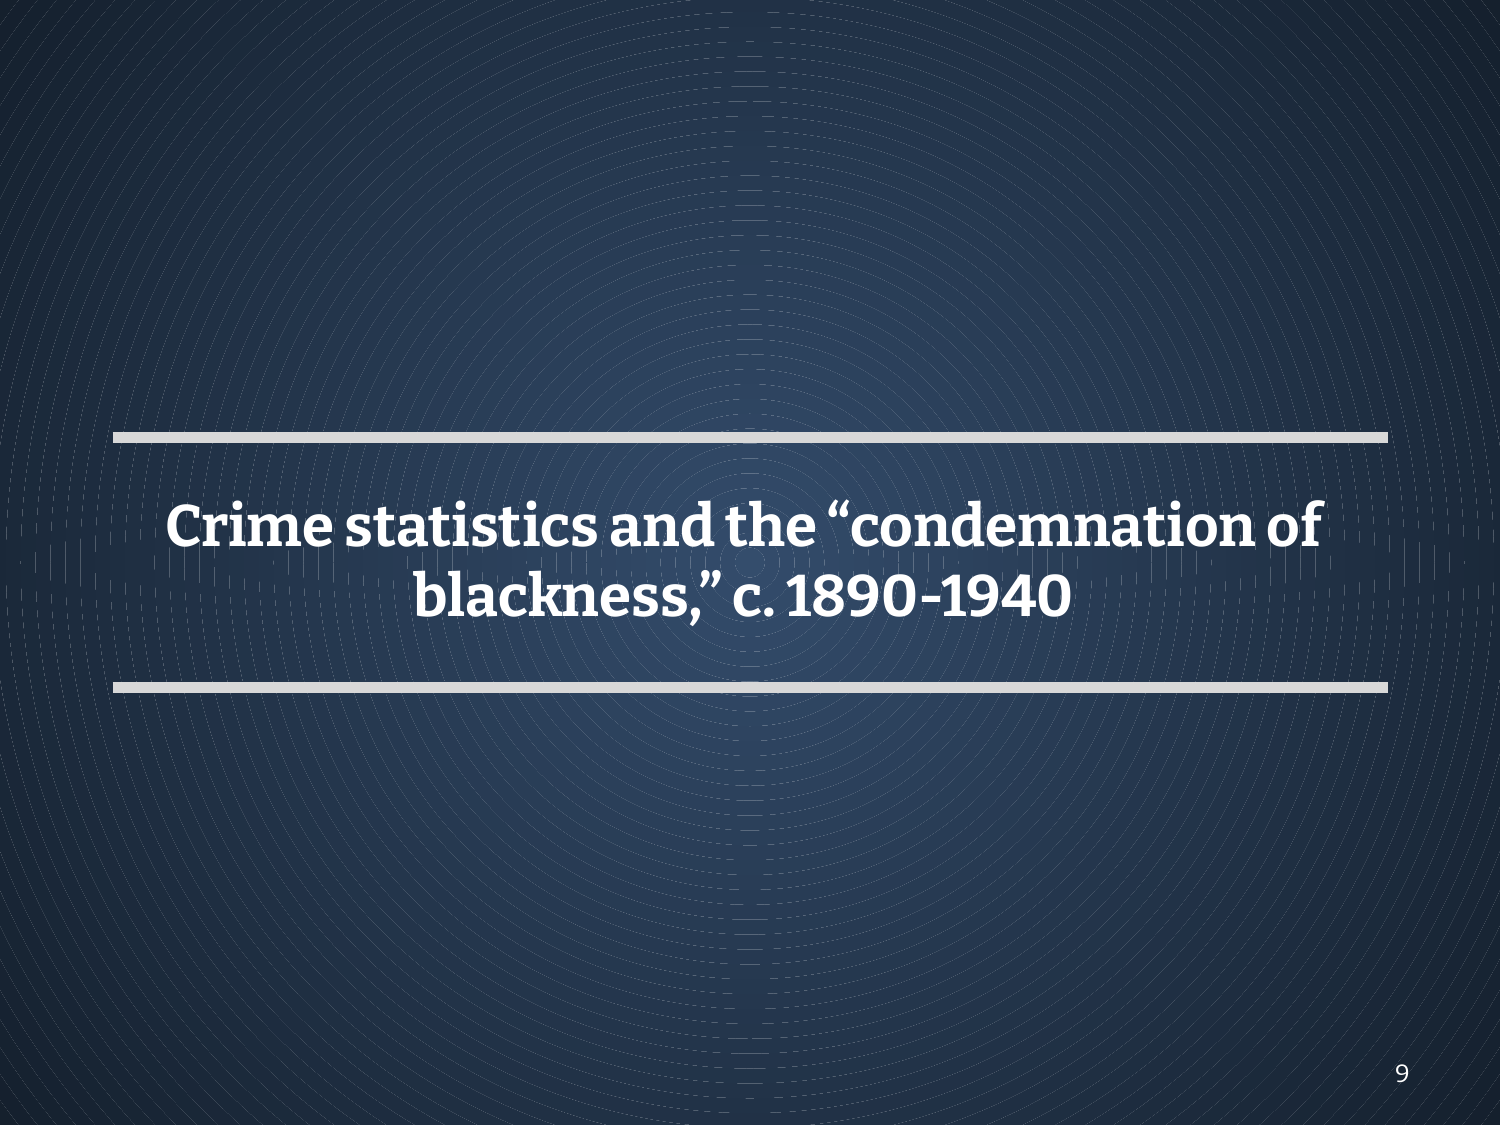

Crime statistics and the “condemnation of blackness,” c. 1890-1940
9